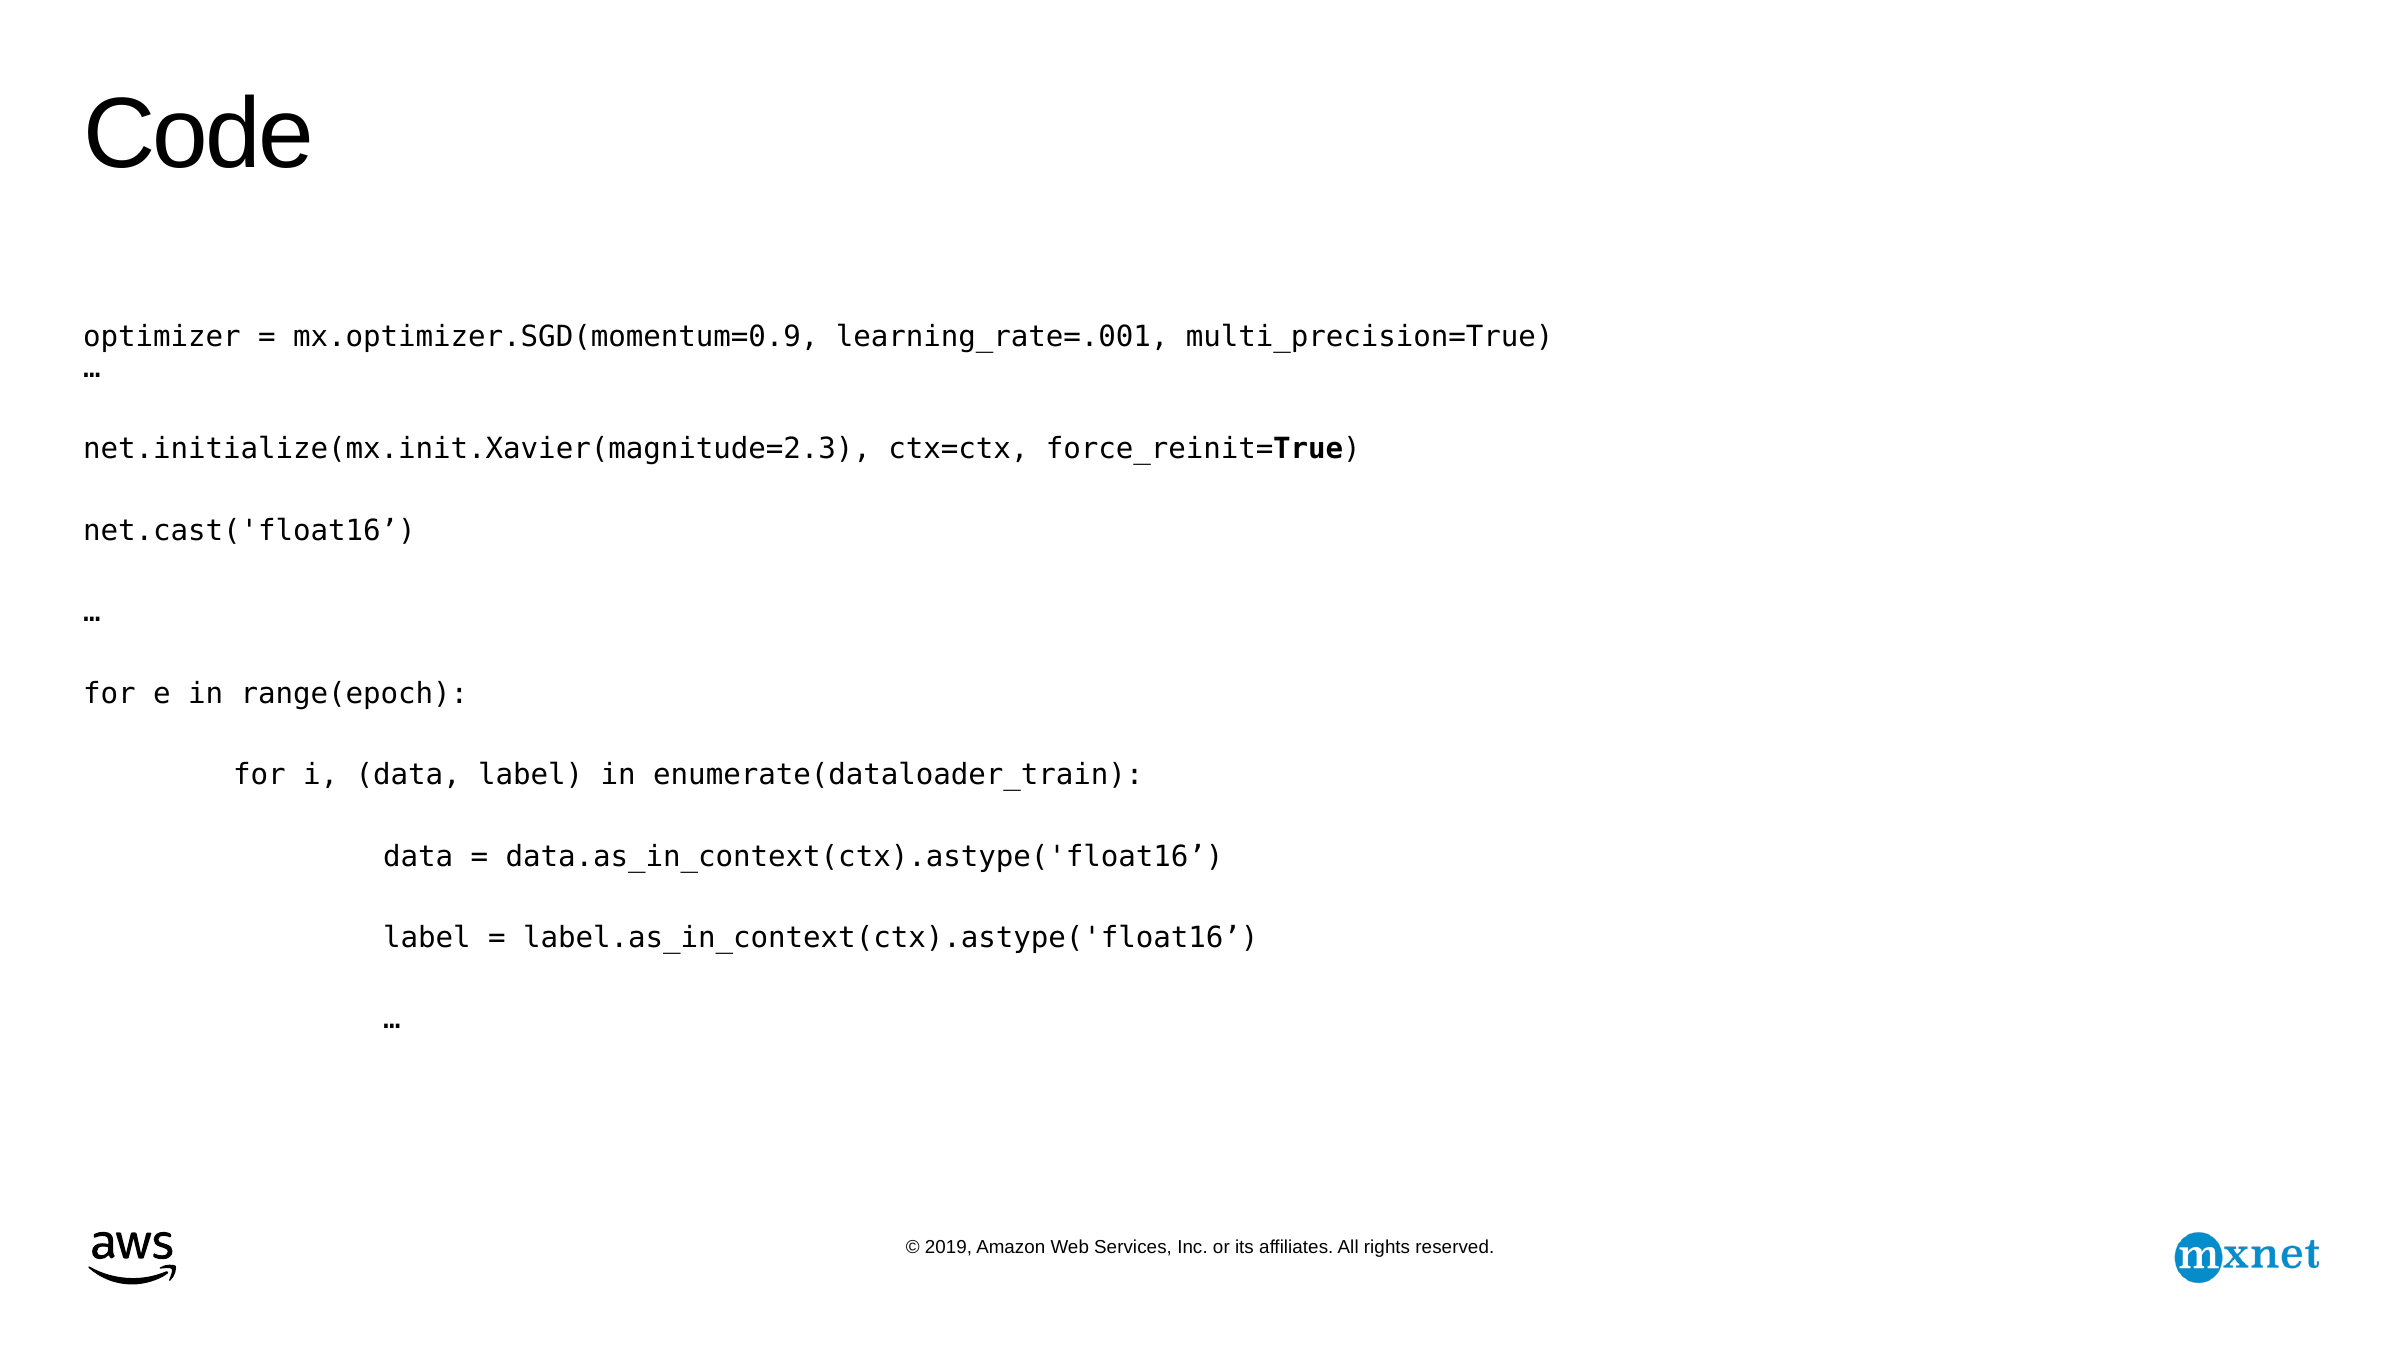

Code
optimizer = mx.optimizer.SGD(momentum=0.9, learning_rate=.001, multi_precision=True)
…
net.initialize(mx.init.Xavier(magnitude=2.3), ctx=ctx, force_reinit=True)
net.cast('float16’)
…
for e in range(epoch):
	for i, (data, label) in enumerate(dataloader_train):
		data = data.as_in_context(ctx).astype('float16’)
		label = label.as_in_context(ctx).astype('float16’)
		…